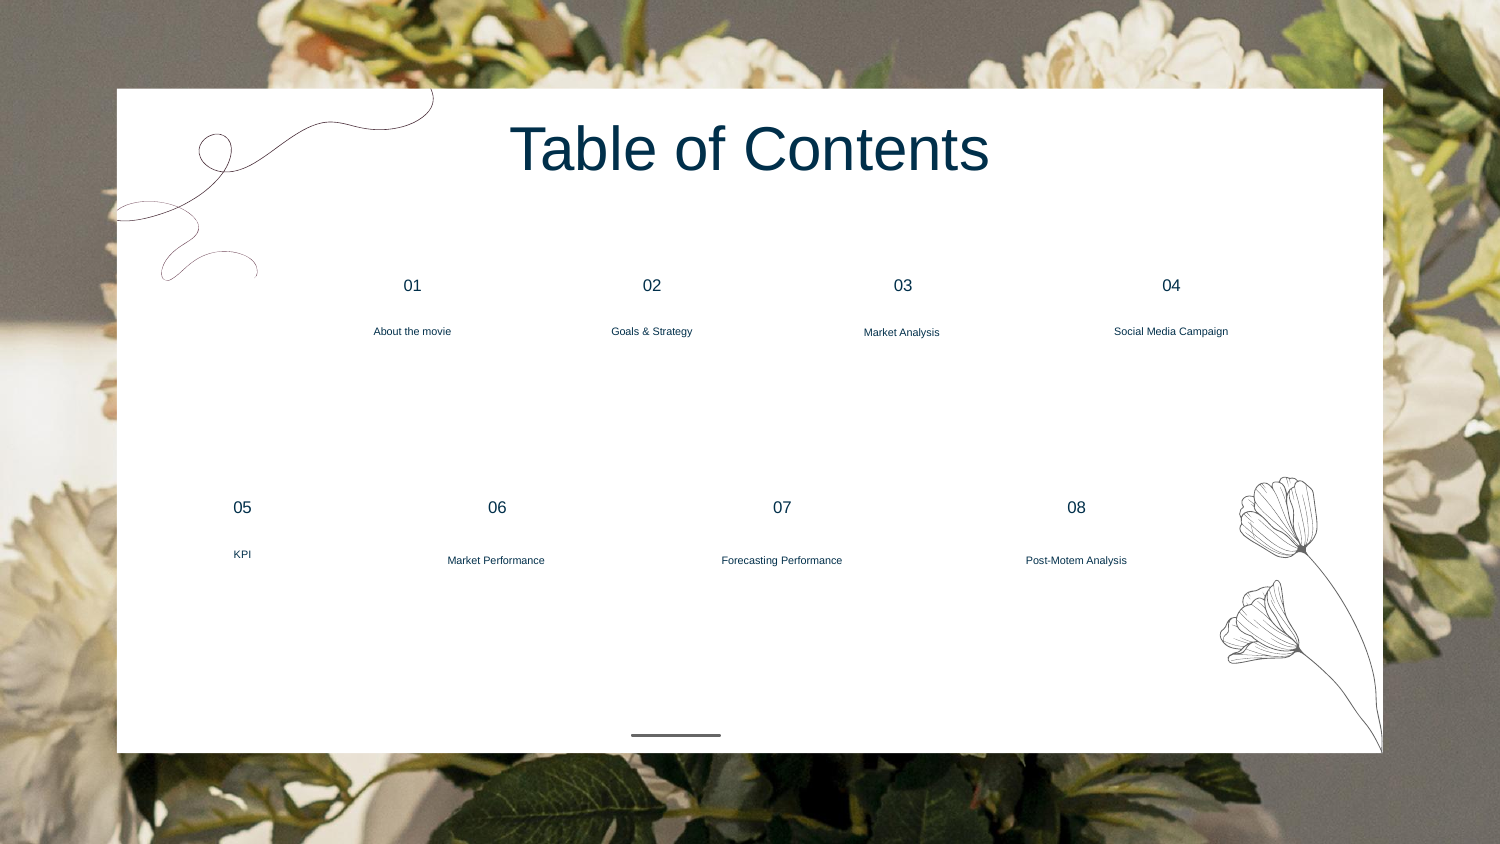

Table of Contents
01
02
03
04
# About the movie
Goals & Strategy
Social Media Campaign
Market Analysis
05
06
07
08
KPI
Market Performance
Forecasting Performance
Post-Motem Analysis